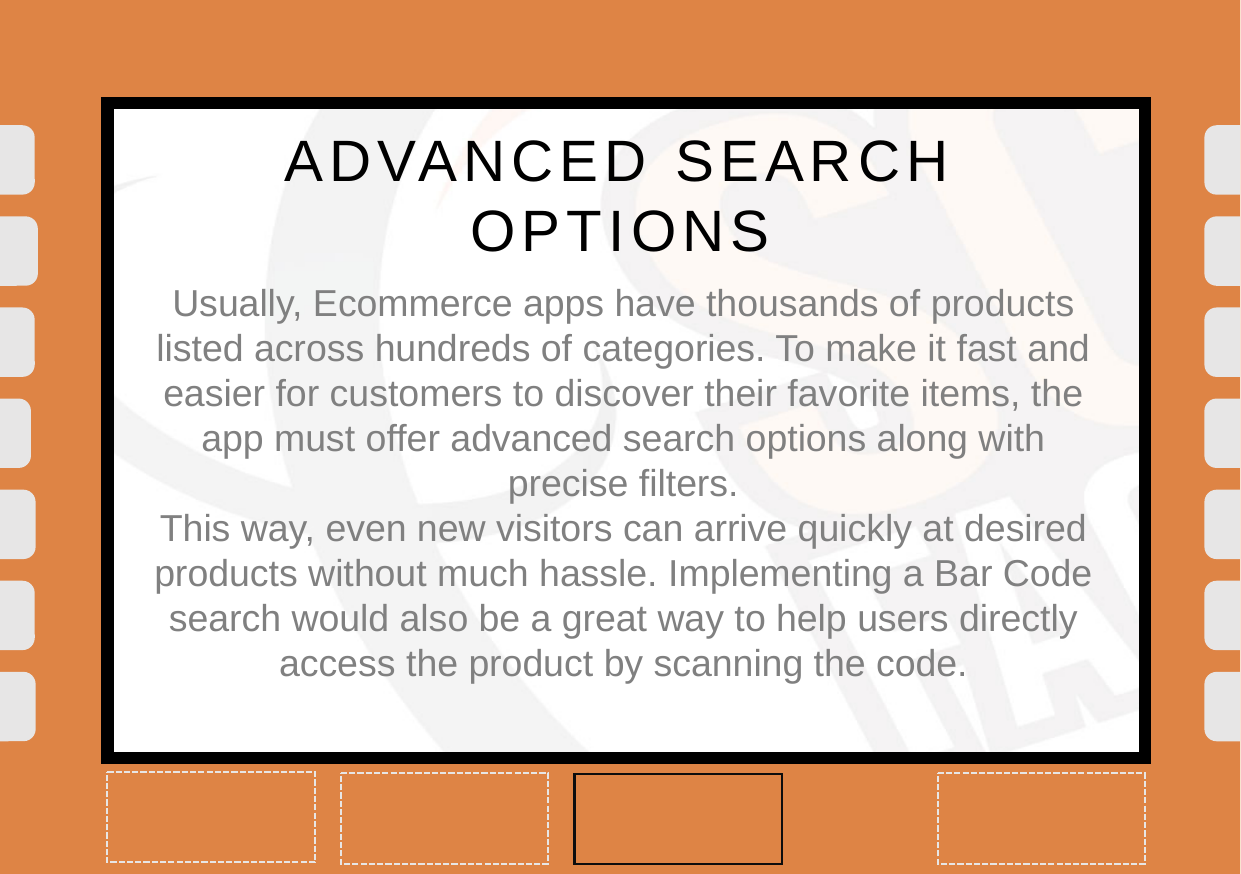

Reveals the value that the product delivers to customers, today

ADVANCED SEARCH OPTIONS

Usually, Ecommerce apps have thousands of products listed across hundreds of categories. To make it fast and easier for customers to discover their favorite items, the app must offer advanced search options along with precise filters.
This way, even new visitors can arrive quickly at desired products without much hassle. Implementing a Bar Code search would also be a great way to help users directly access the product by scanning the code.